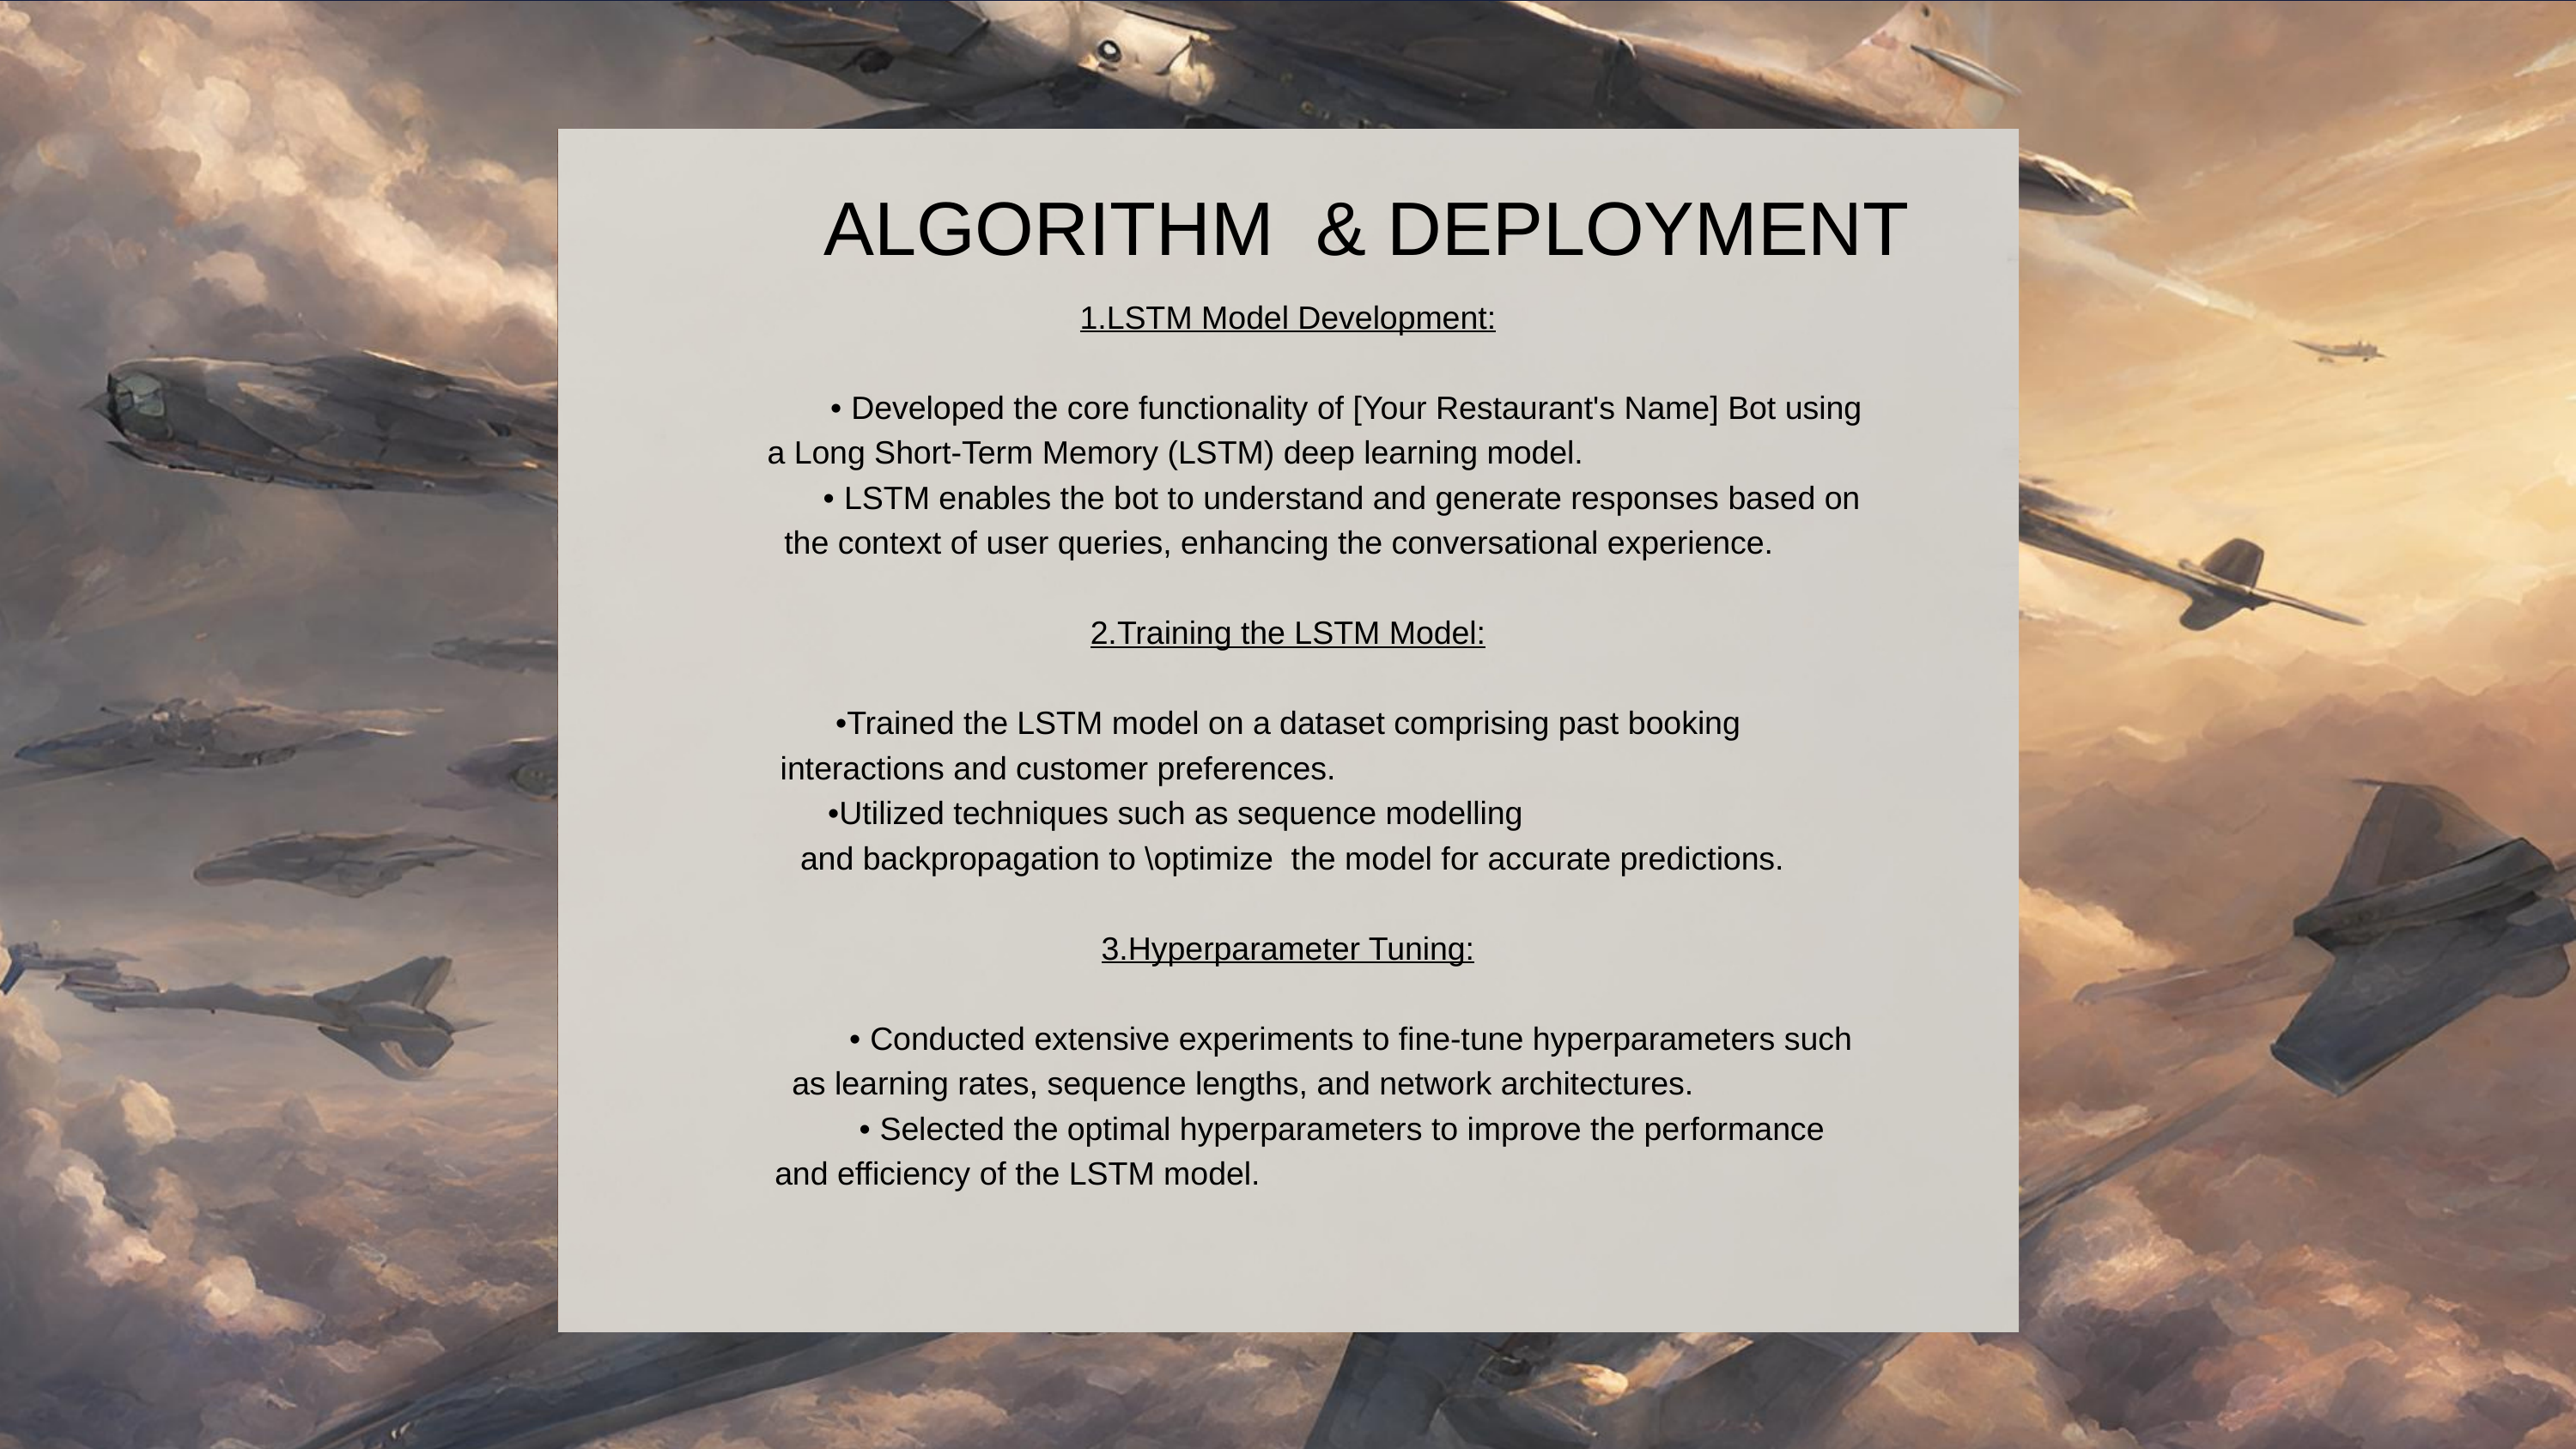

ALGORITHM  & DEPLOYMENT
Your first inspirational sentence for the presentation
1.LSTM Model Development:

              • Developed the core functionality of [Your Restaurant's Name] Bot using
a Long Short-Term Memory (LSTM) deep learning model.
            • LSTM enables the bot to understand and generate responses based on
the context of user queries, enhancing the conversational experience.

2.Training the LSTM Model:

•Trained the LSTM model on a dataset comprising past booking
 interactions and customer preferences.
•Utilized techniques such as sequence modelling
 and backpropagation to \optimize  the model for accurate predictions.

3.Hyperparameter Tuning:

              • Conducted extensive experiments to fine-tune hyperparameters such
 as learning rates, sequence lengths, and network architectures.
            • Selected the optimal hyperparameters to improve the performance
 and efficiency of the LSTM model.